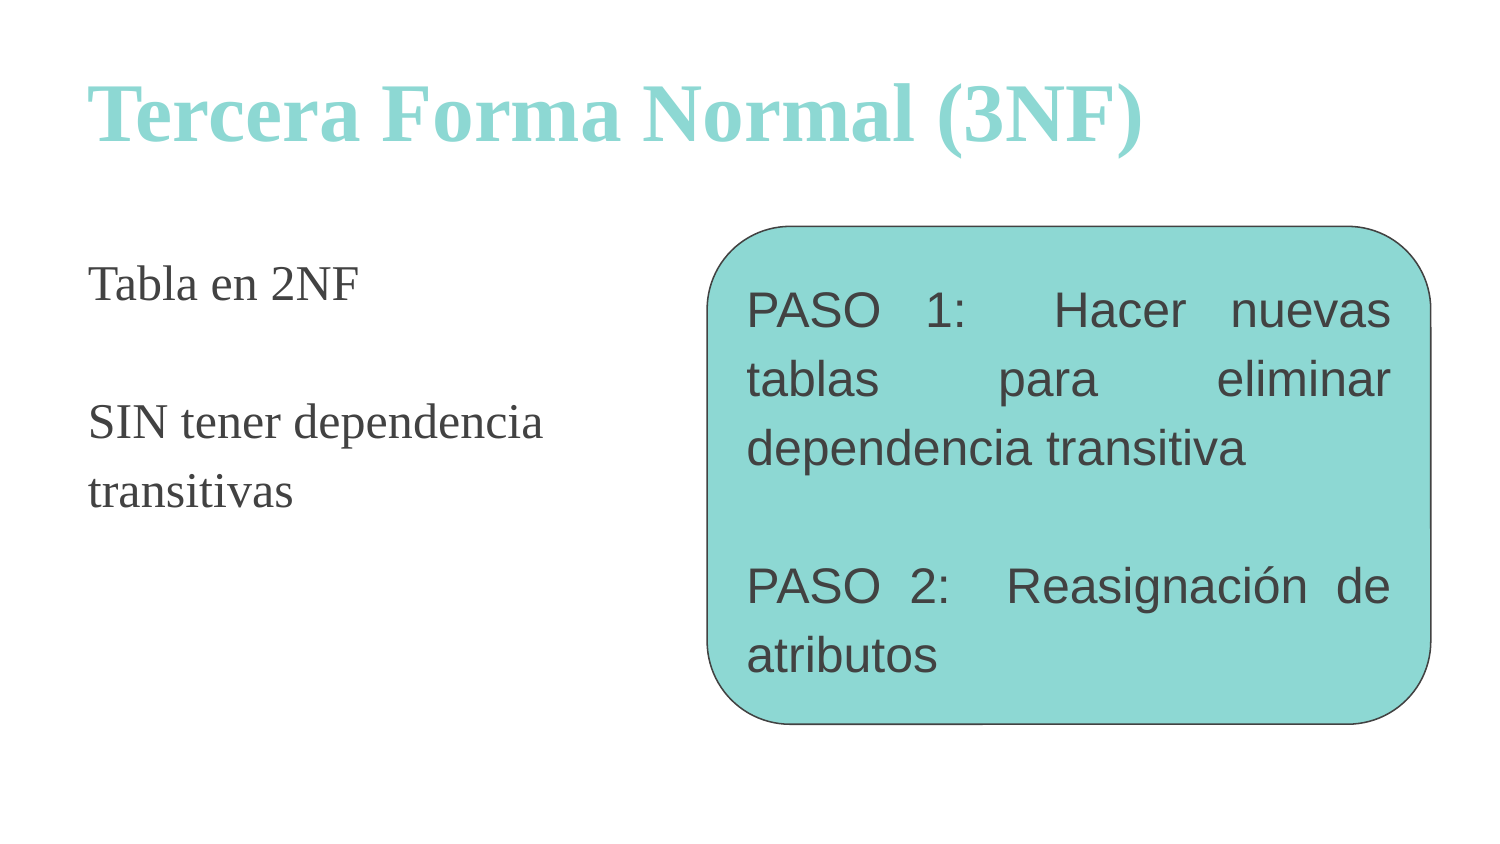

Tercera Forma Normal (3NF)
Tabla en 2NF

SIN tener dependencia transitivas
PASO 1:  Hacer nuevas tablas para eliminar dependencia transitiva

PASO 2:  Reasignación de atributos